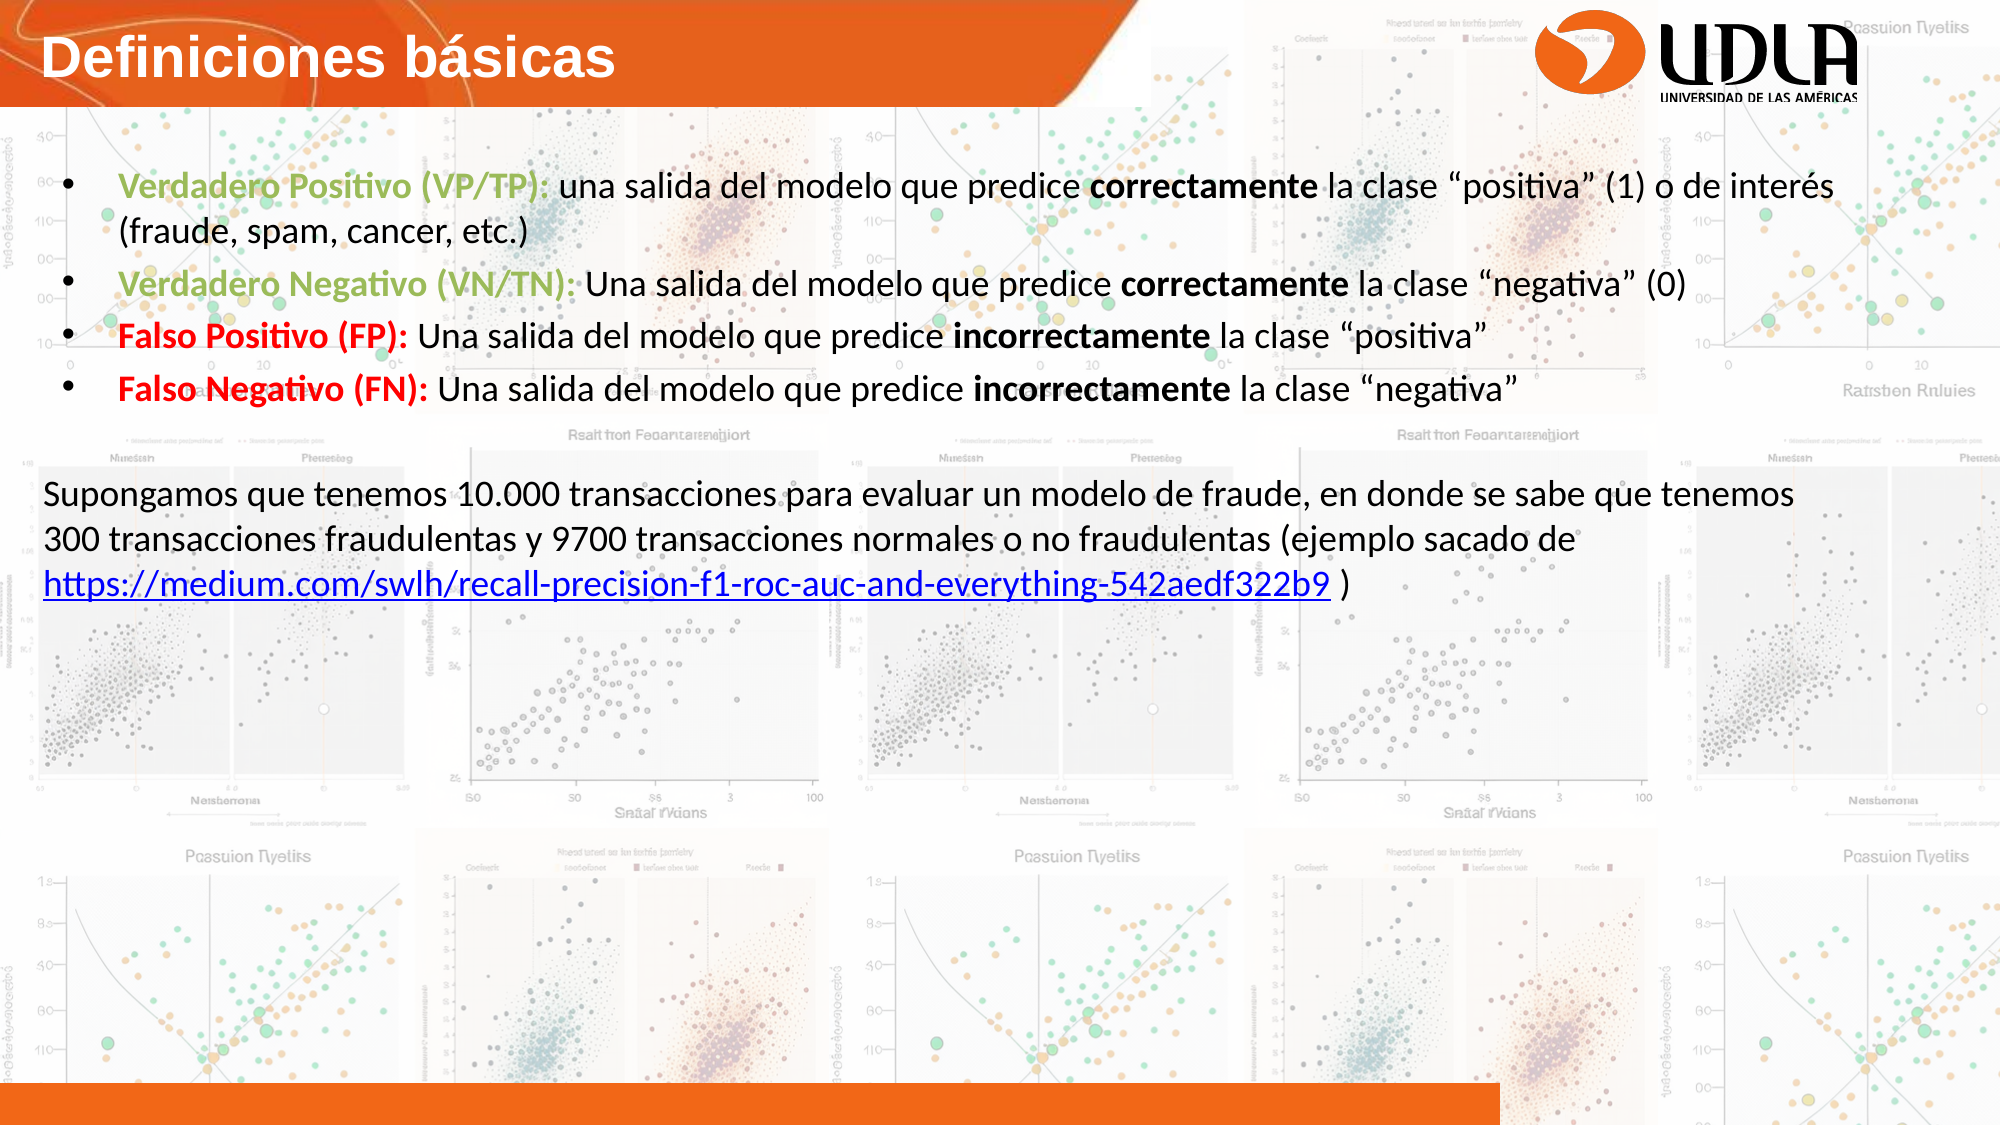

Definiciones básicas
Verdadero Positivo (VP/TP): una salida del modelo que predice correctamente la clase “positiva” (1) o de interés (fraude, spam, cancer, etc.)
Verdadero Negativo (VN/TN): Una salida del modelo que predice correctamente la clase “negativa” (0)
Falso Positivo (FP): Una salida del modelo que predice incorrectamente la clase “positiva”
Falso Negativo (FN): Una salida del modelo que predice incorrectamente la clase “negativa”

Supongamos que tenemos 10.000 transacciones para evaluar un modelo de fraude, en donde se sabe que tenemos 300 transacciones fraudulentas y 9700 transacciones normales o no fraudulentas (ejemplo sacado de https://medium.com/swlh/recall-precision-f1-roc-auc-and-everything-542aedf322b9 )